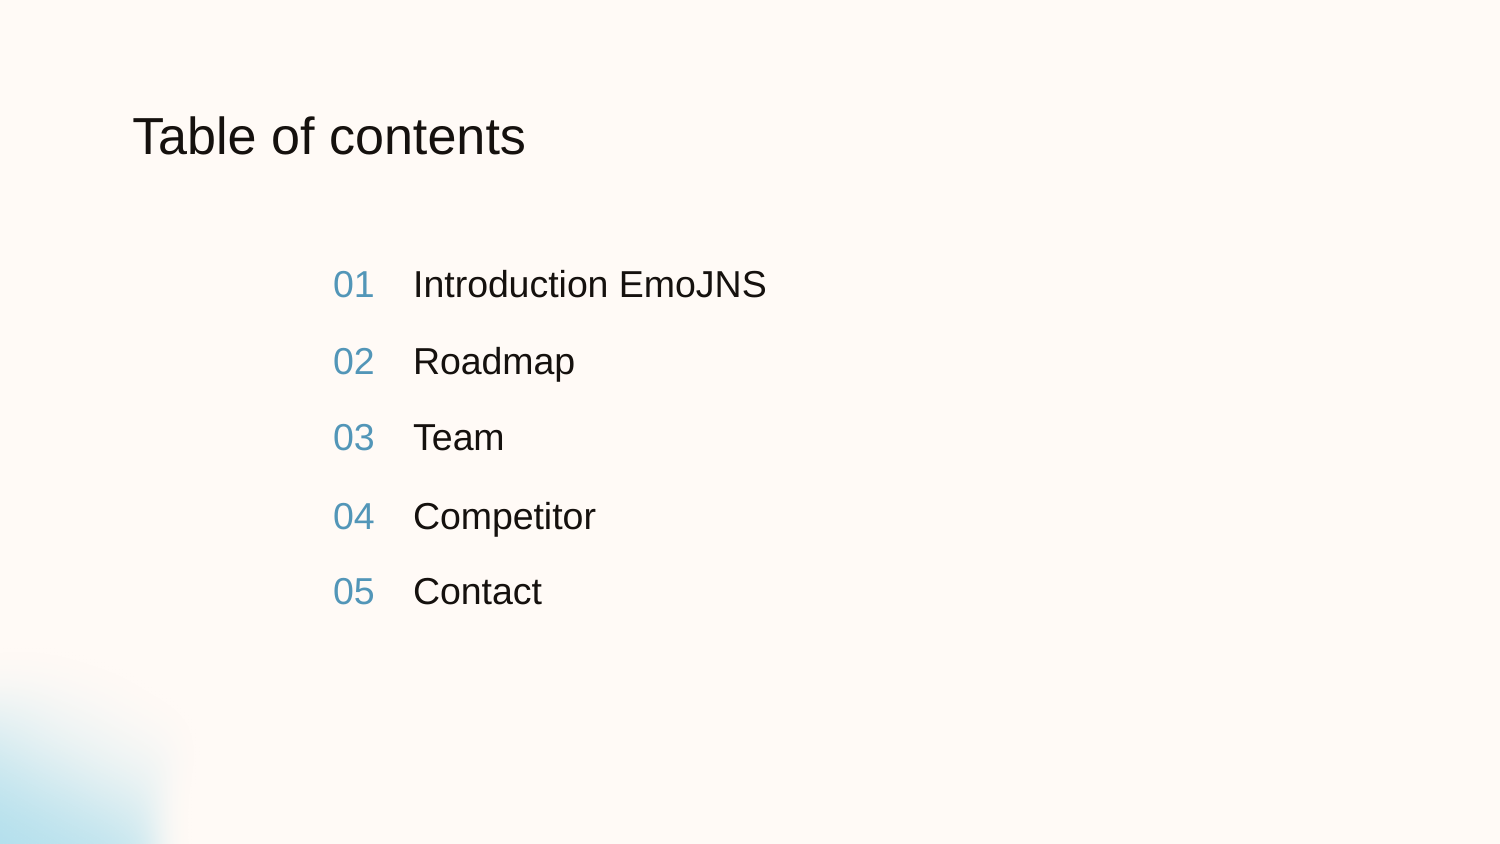

Table of contents
# 01
Introduction EmoJNS
02
Roadmap
Team
03
Competitor
04
05
Contact